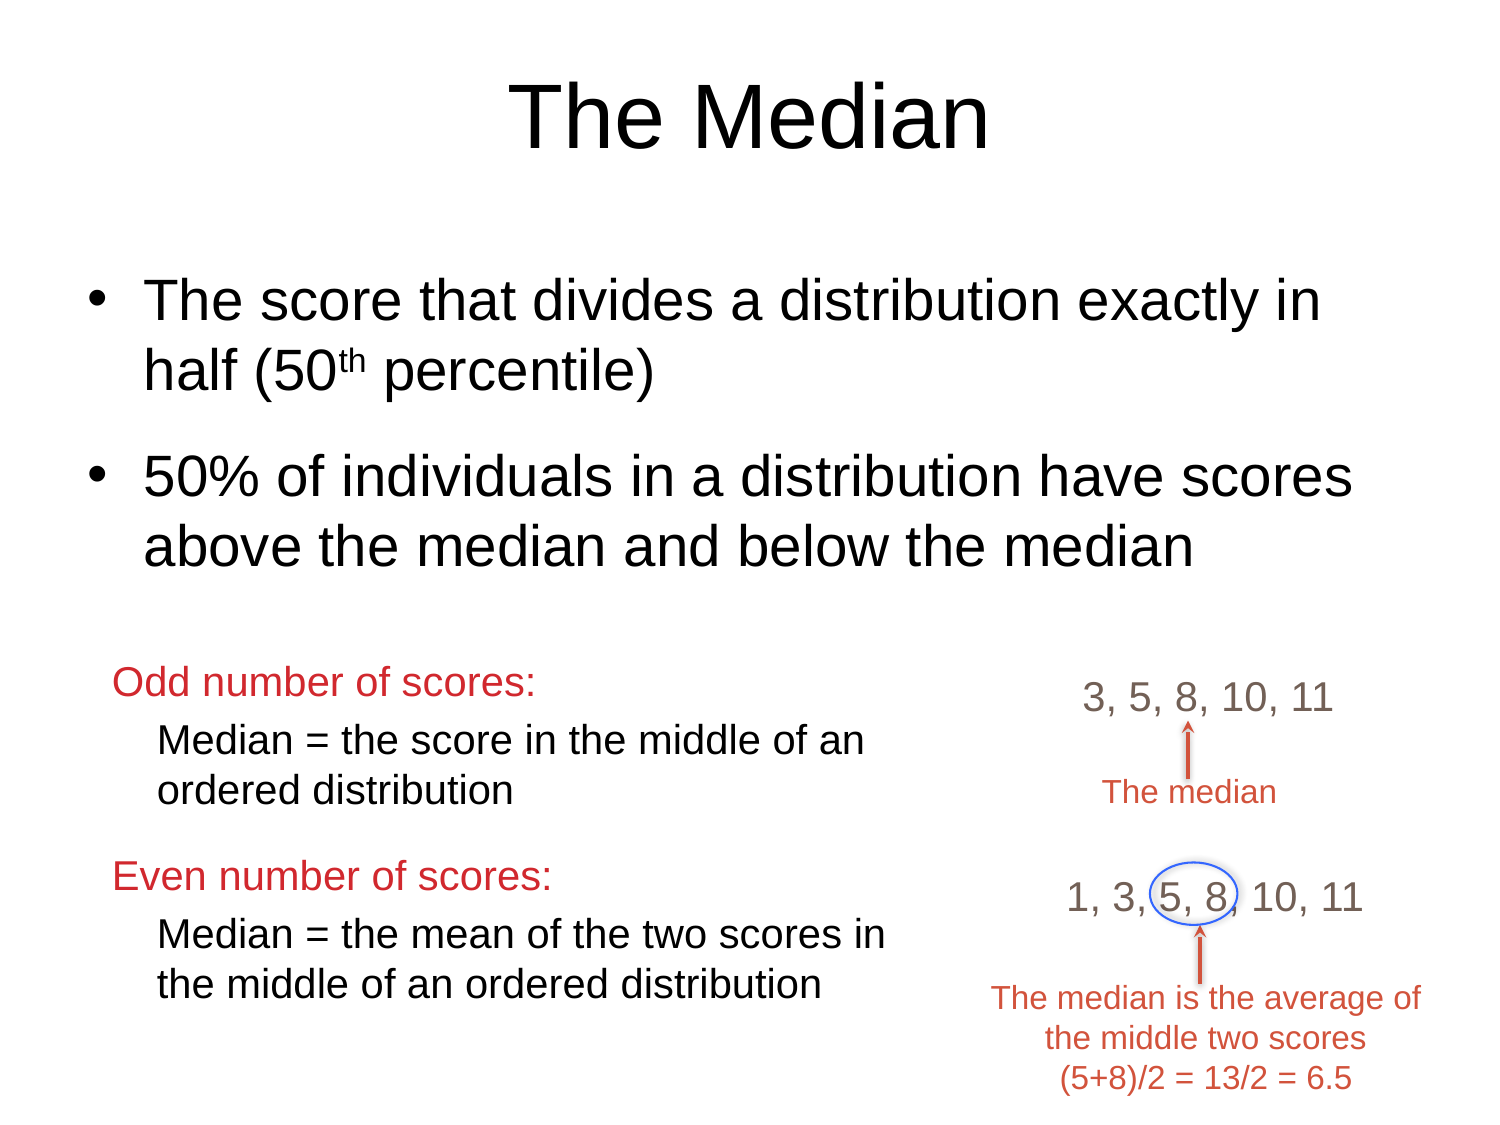

# The Median
The score that divides a distribution exactly in half (50th percentile)
50% of individuals in a distribution have scores above the median and below the median
Odd number of scores:
Median = the score in the middle of an ordered distribution
3, 5, 8, 10, 11
The median
Even number of scores:
Median = the mean of the two scores in the middle of an ordered distribution
1, 3, 5, 8, 10, 11

The median is the average of the middle two scores
(5+8)/2 = 13/2 = 6.5